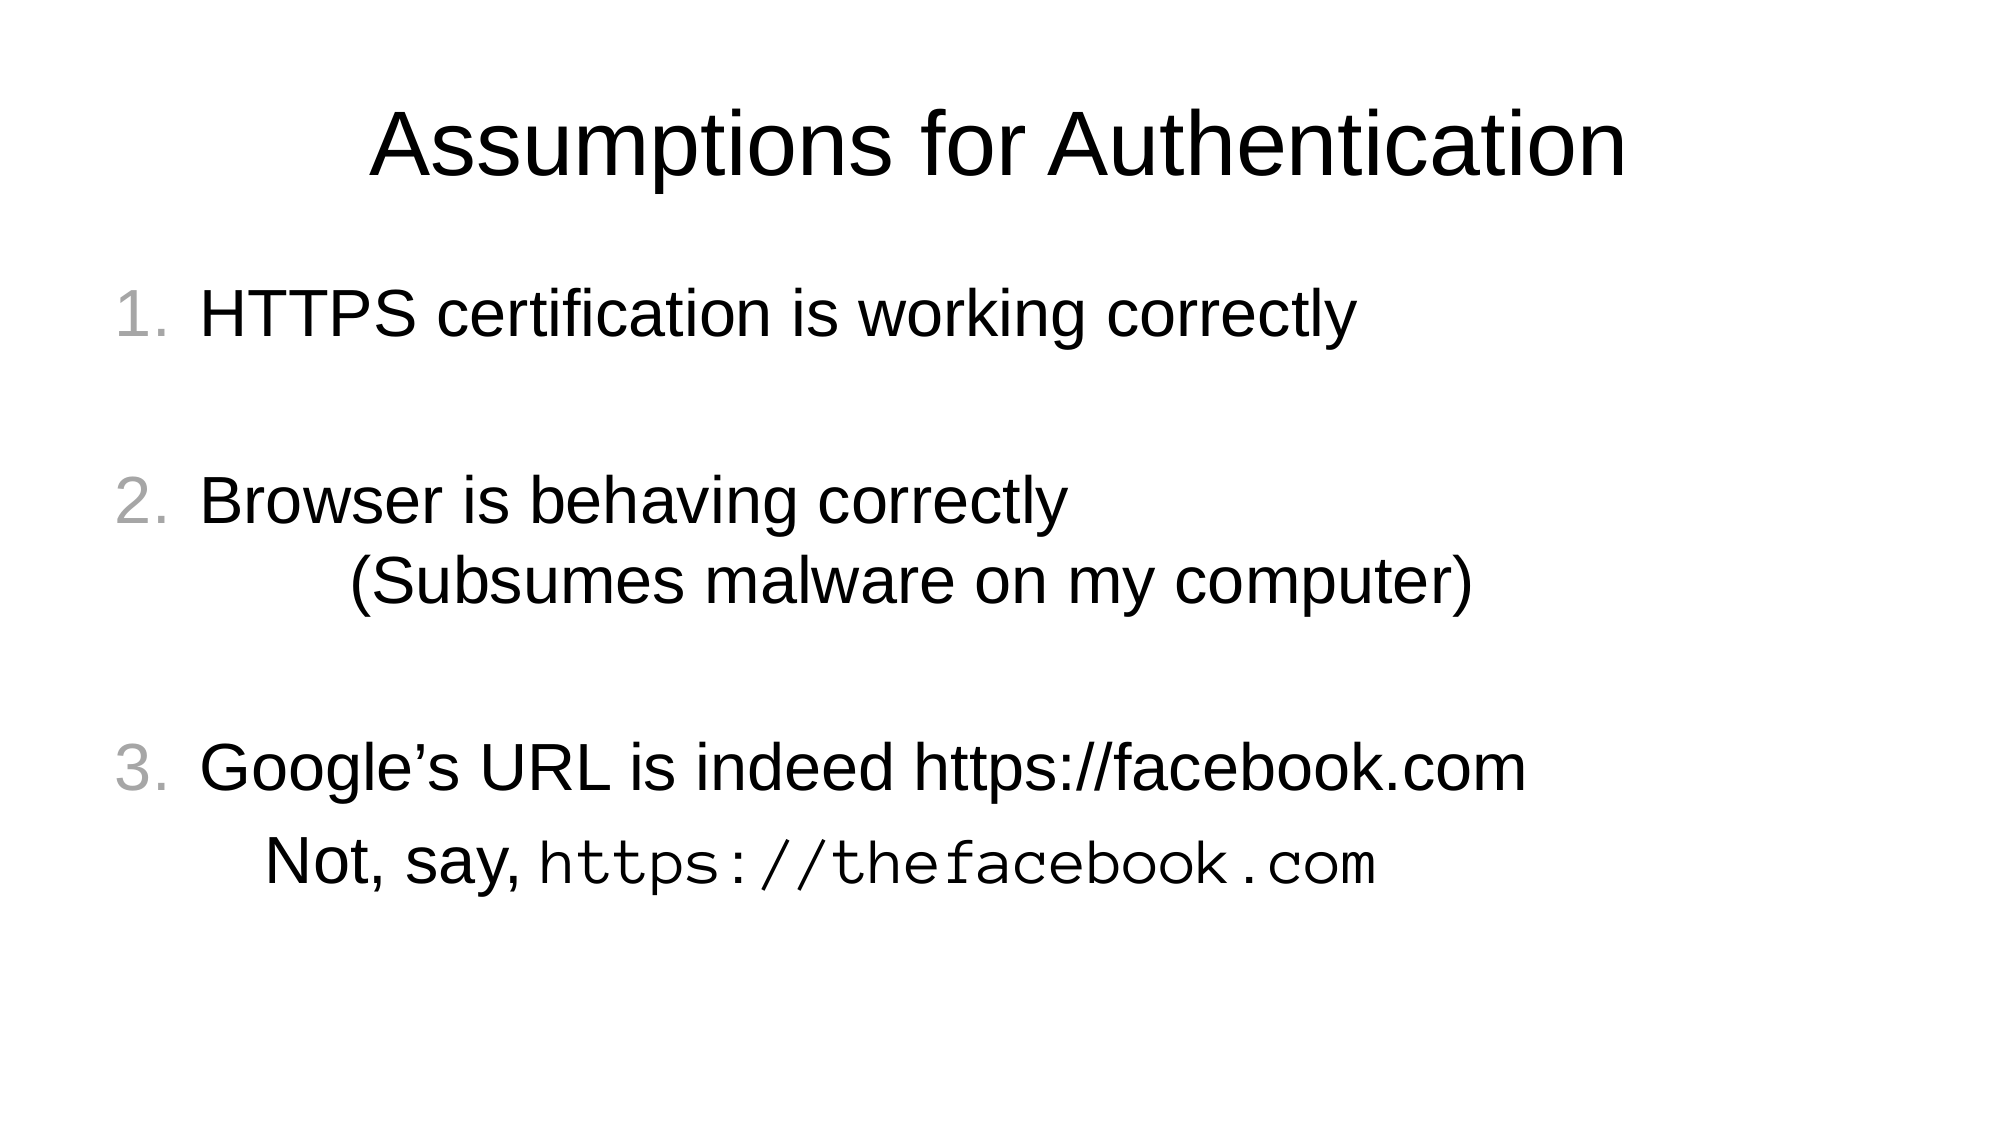

# Assumptions for Authentication
HTTPS certification is working correctly

Browser is behaving correctly
	(Subsumes malware on my computer)

Google’s URL is indeed https://facebook.com
	Not, say, https://thefacebook.com